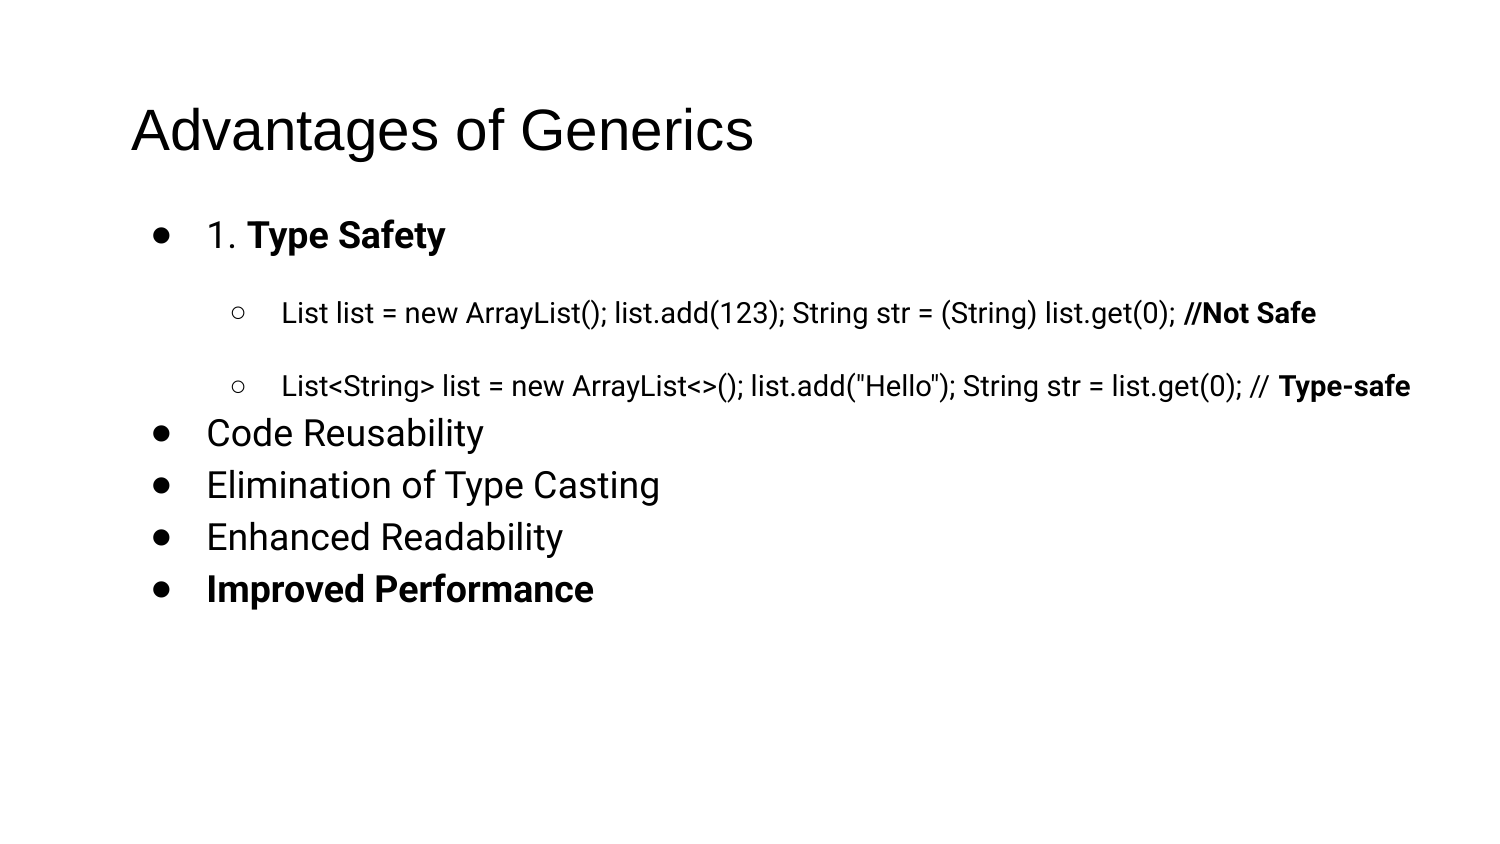

# Advantages of Generics
1. Type Safety
List list = new ArrayList(); list.add(123); String str = (String) list.get(0); //Not Safe
List<String> list = new ArrayList<>(); list.add("Hello"); String str = list.get(0); // Type-safe
Code Reusability
Elimination of Type Casting
Enhanced Readability
Improved Performance